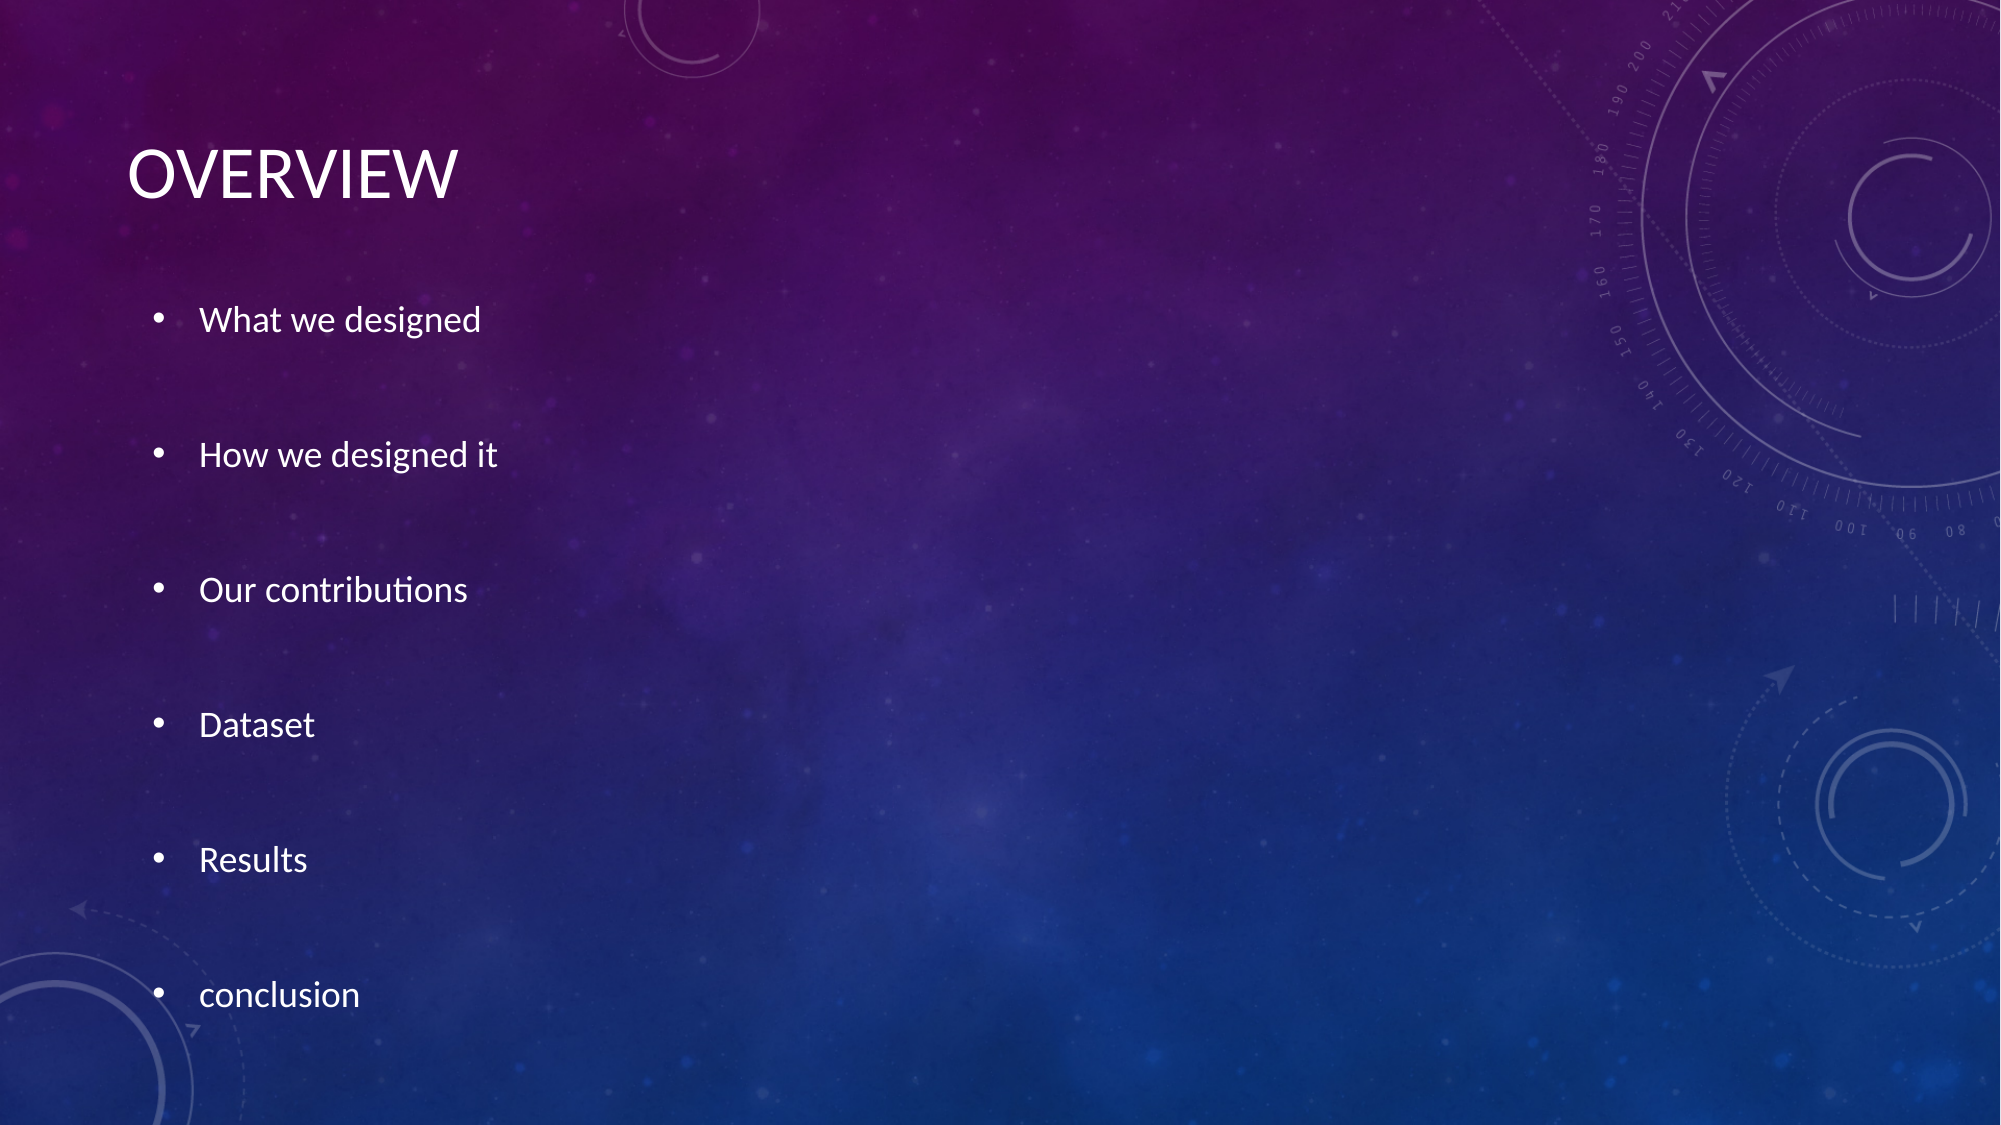

# Overview
What we designed

How we designed it

Our contributions

Dataset

Results

conclusion